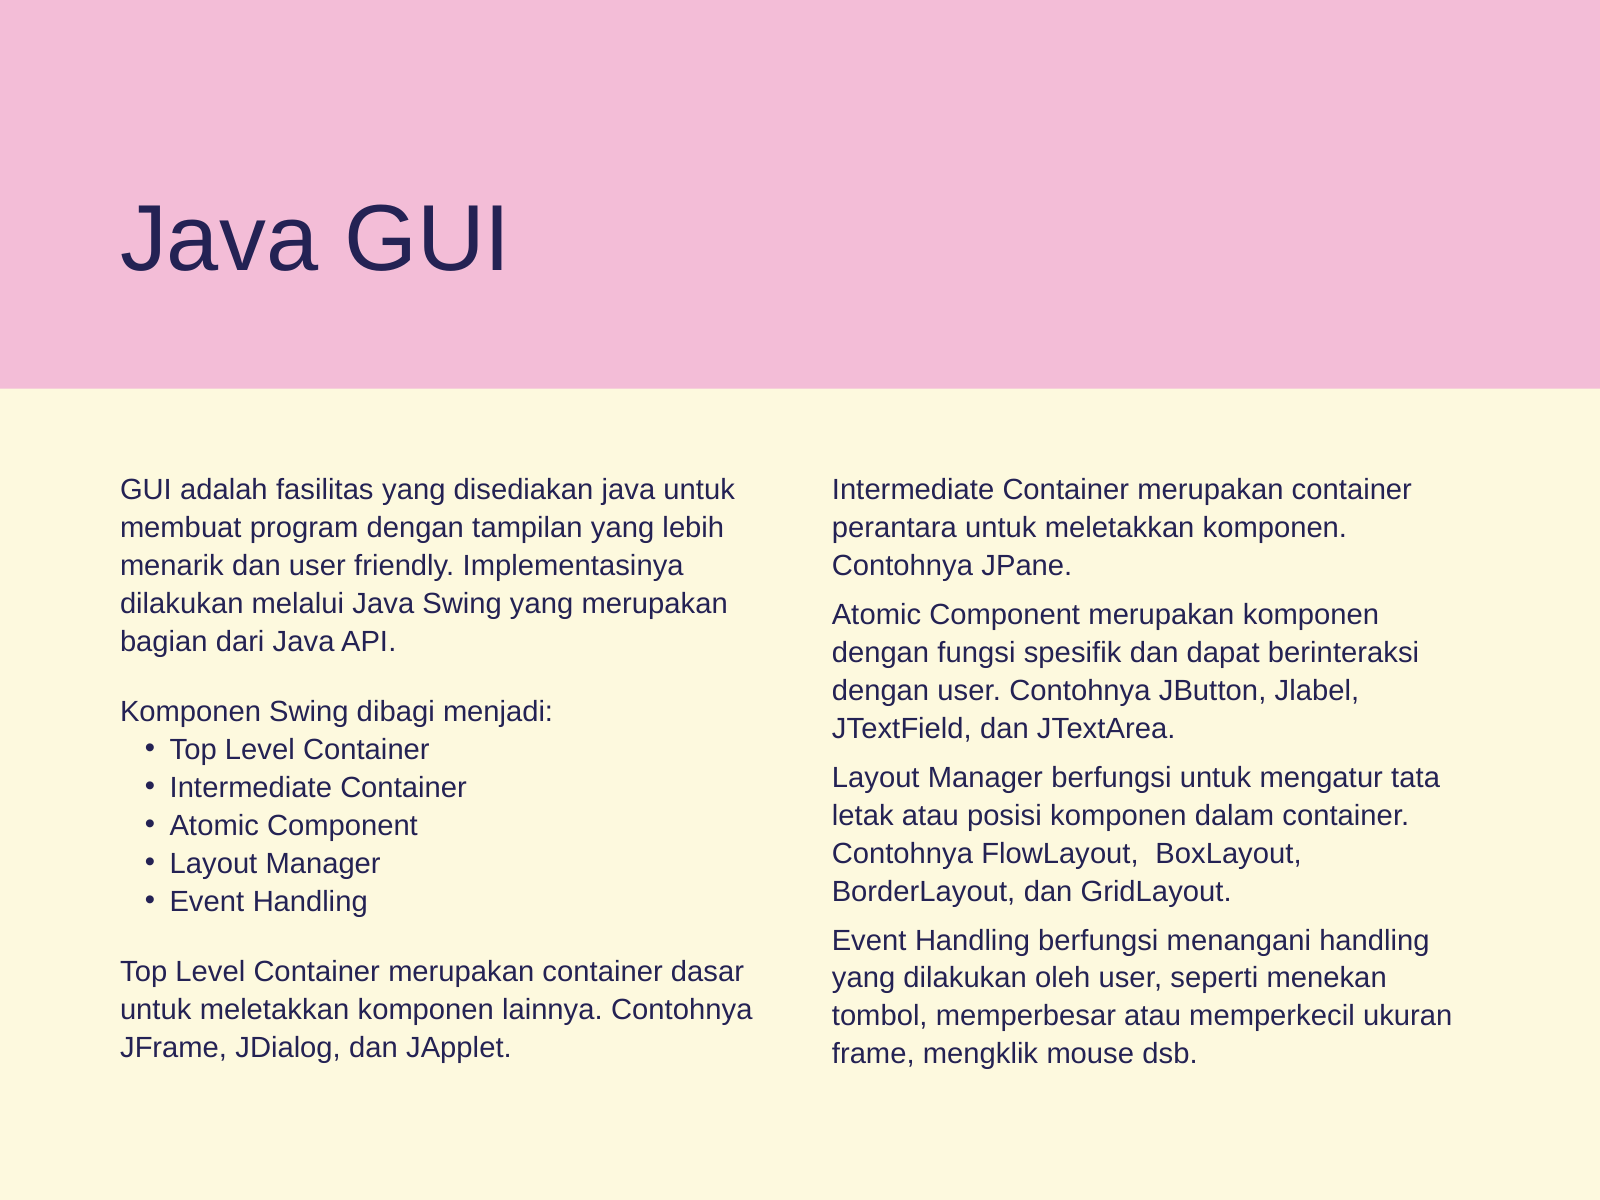

Java GUI
GUI adalah fasilitas yang disediakan java untuk membuat program dengan tampilan yang lebih menarik dan user friendly. Implementasinya dilakukan melalui Java Swing yang merupakan bagian dari Java API.
Intermediate Container merupakan container perantara untuk meletakkan komponen. Contohnya JPane.
Atomic Component merupakan komponen dengan fungsi spesifik dan dapat berinteraksi dengan user. Contohnya JButton, Jlabel, JTextField, dan JTextArea.
Komponen Swing dibagi menjadi:
Top Level Container
Intermediate Container
Atomic Component
Layout Manager
Event Handling
Layout Manager berfungsi untuk mengatur tata letak atau posisi komponen dalam container. Contohnya FlowLayout,  BoxLayout, BorderLayout, dan GridLayout.
Event Handling berfungsi menangani handling yang dilakukan oleh user, seperti menekan tombol, memperbesar atau memperkecil ukuran frame, mengklik mouse dsb.
Top Level Container merupakan container dasar untuk meletakkan komponen lainnya. Contohnya JFrame, JDialog, dan JApplet.